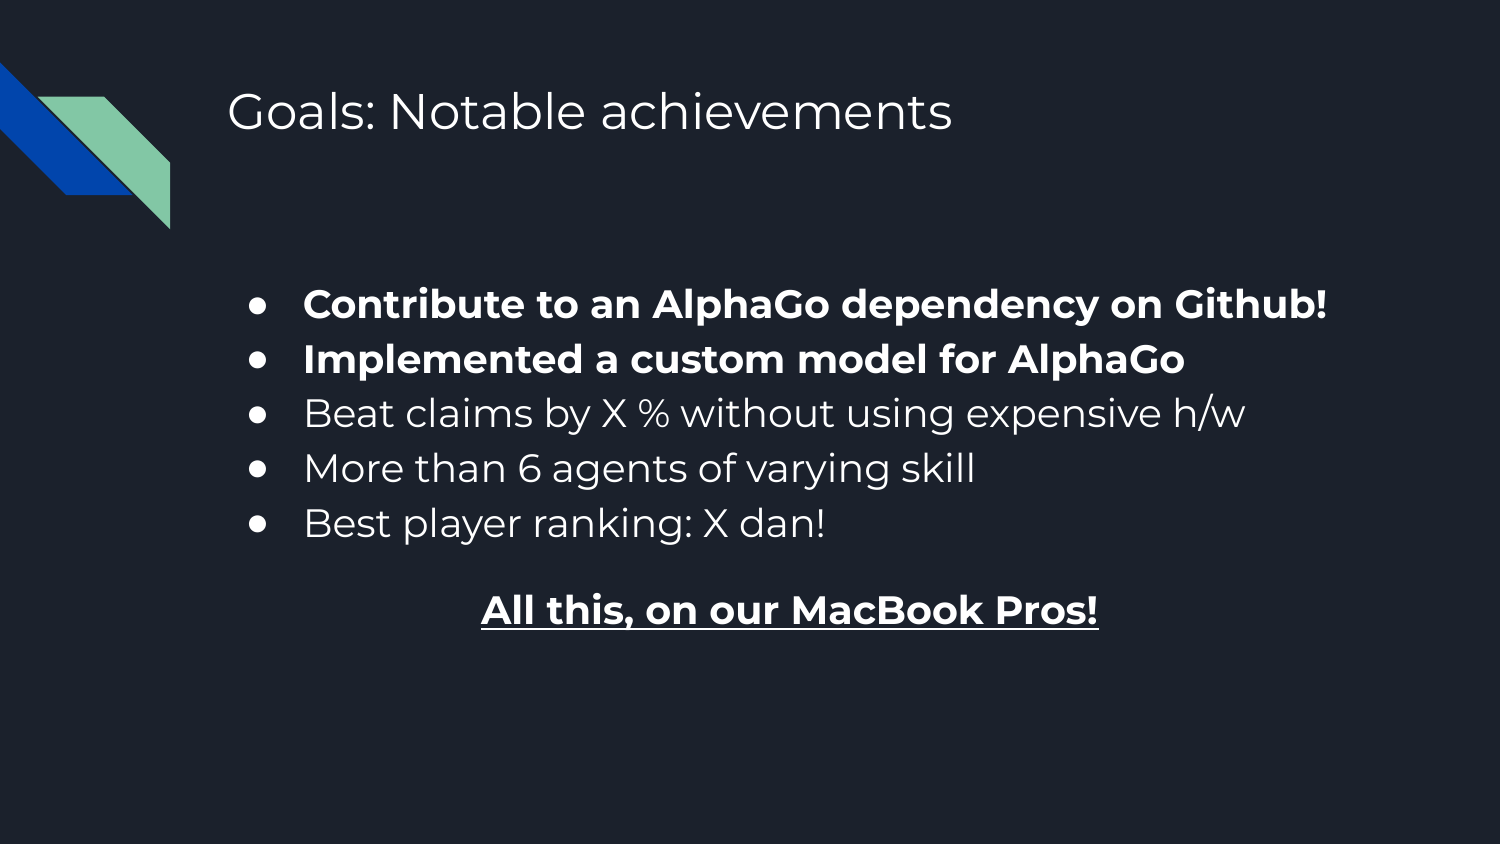

# Goals: Notable achievements

Contribute to an AlphaGo dependency on Github!
Implemented a custom model for AlphaGo
Beat claims by X % without using expensive h/w
More than 6 agents of varying skill
Best player ranking: X dan!
All this, on our MacBook Pros!